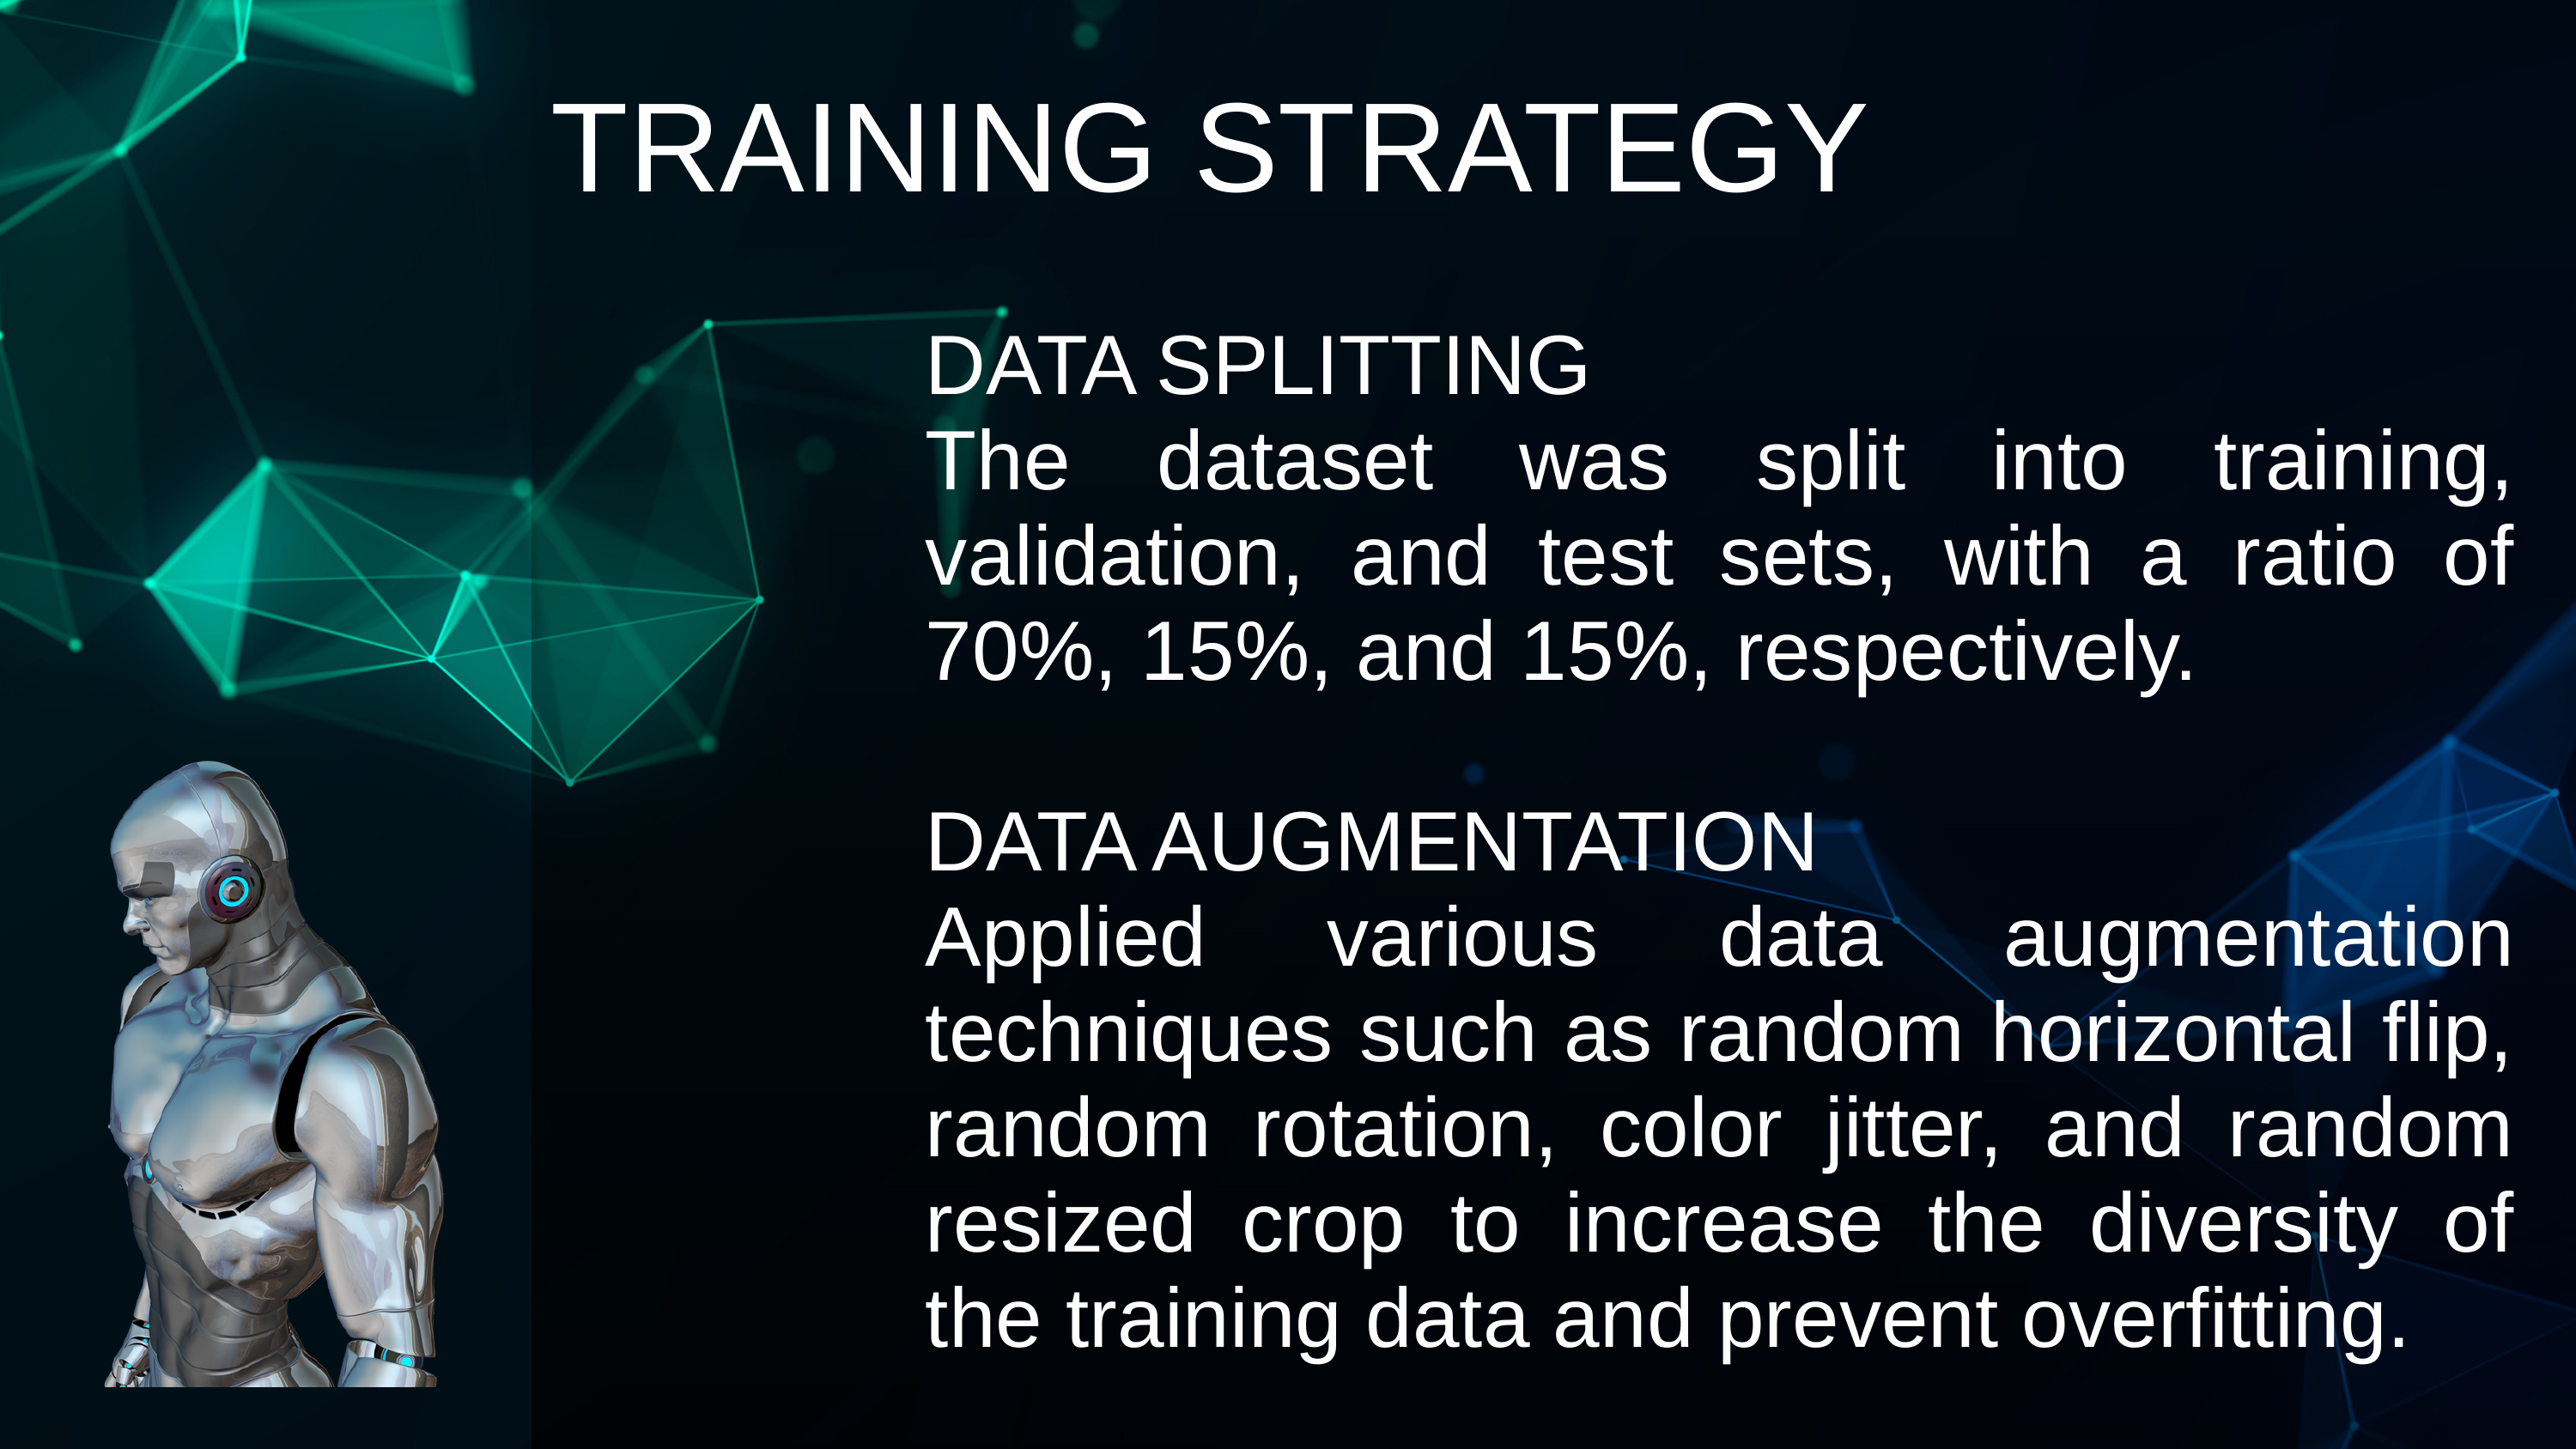

TRAINING STRATEGY
DATA SPLITTING
The dataset was split into training, validation, and test sets, with a ratio of 70%, 15%, and 15%, respectively.

DATA AUGMENTATION
Applied various data augmentation techniques such as random horizontal flip, random rotation, color jitter, and random resized crop to increase the diversity of the training data and prevent overfitting.